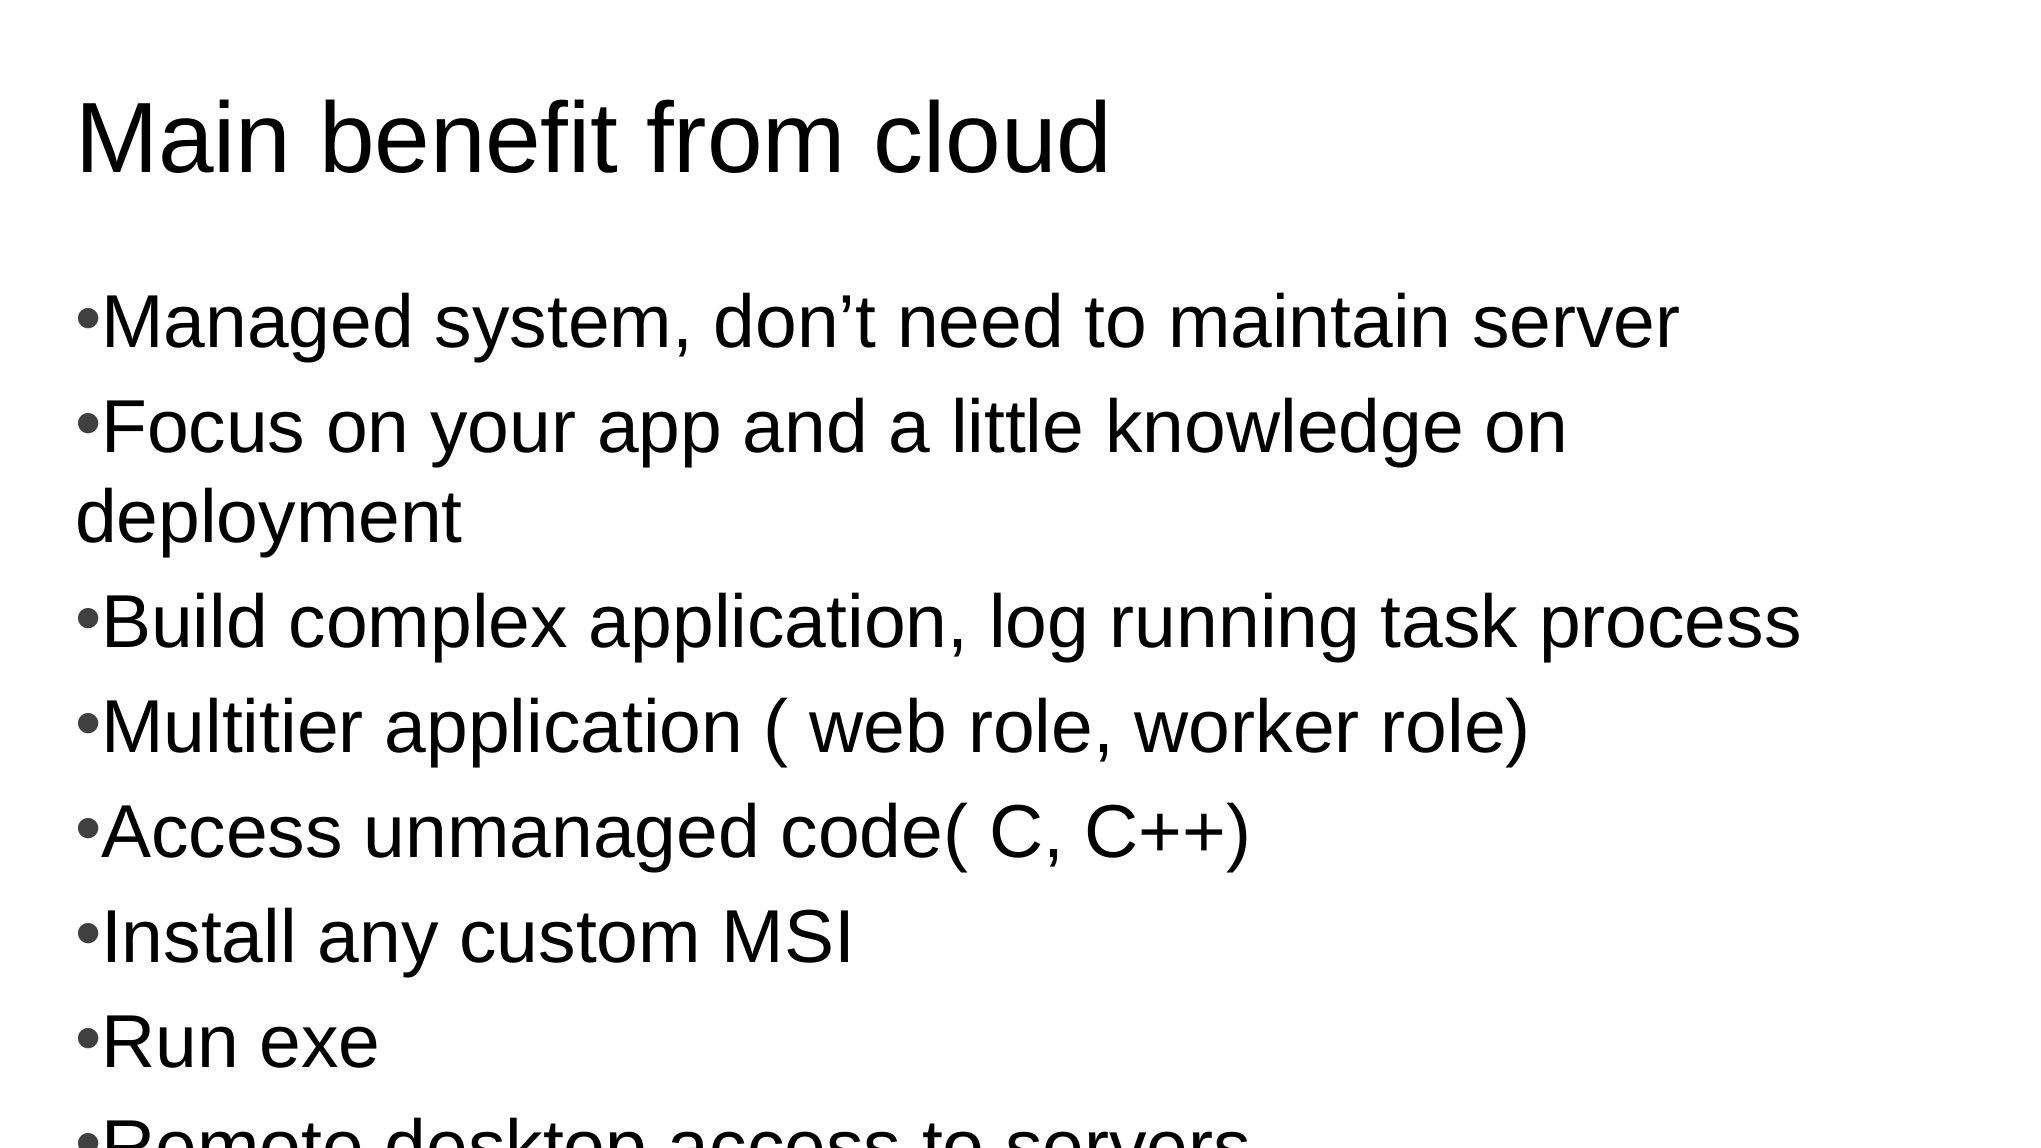

# Main benefit from cloud
Managed system, don’t need to maintain server
Focus on your app and a little knowledge on deployment
Build complex application, log running task process
Multitier application ( web role, worker role)
Access unmanaged code( C, C++)
Install any custom MSI
Run exe
Remote desktop access to servers